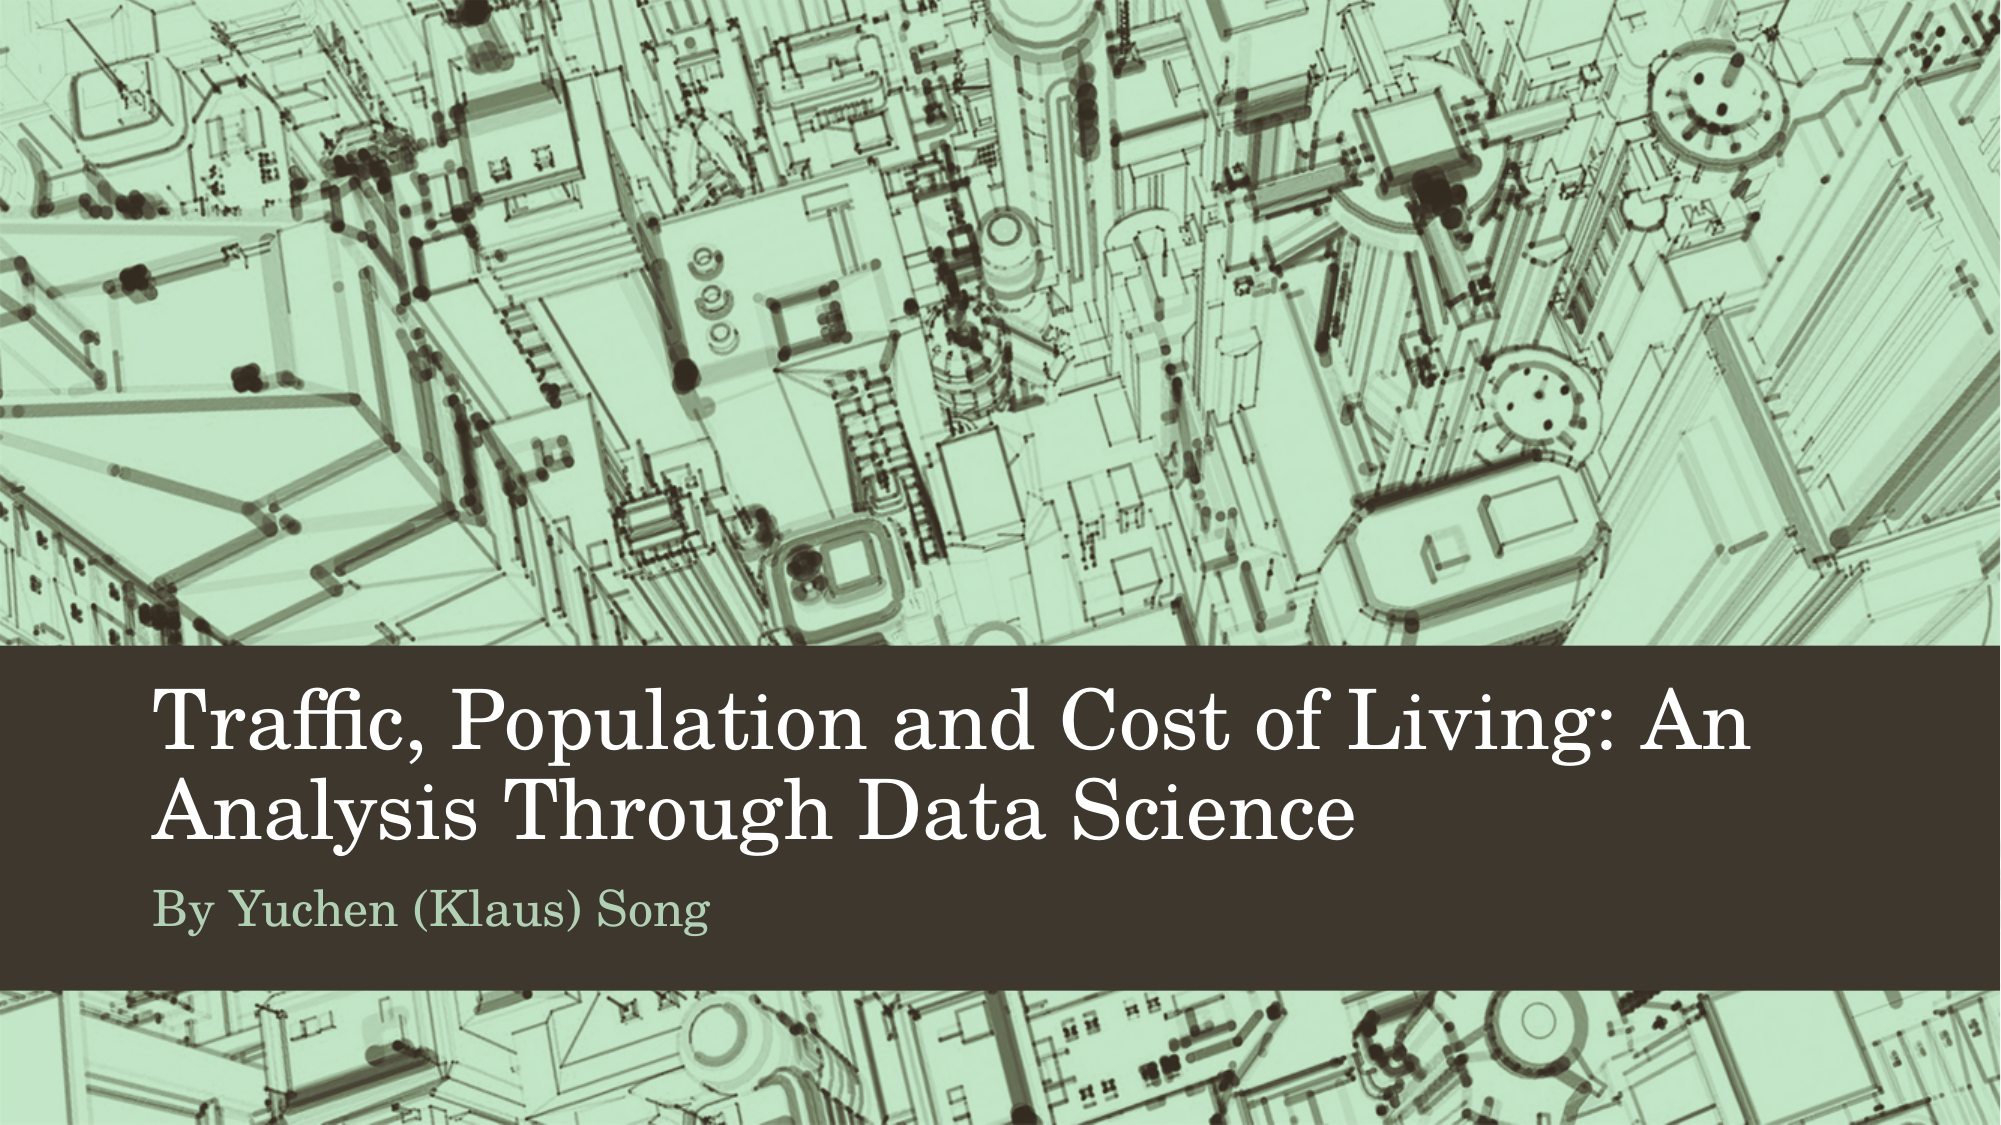

# Traffic, Population and Cost of Living: An Analysis Through Data Science
By Yuchen (Klaus) Song